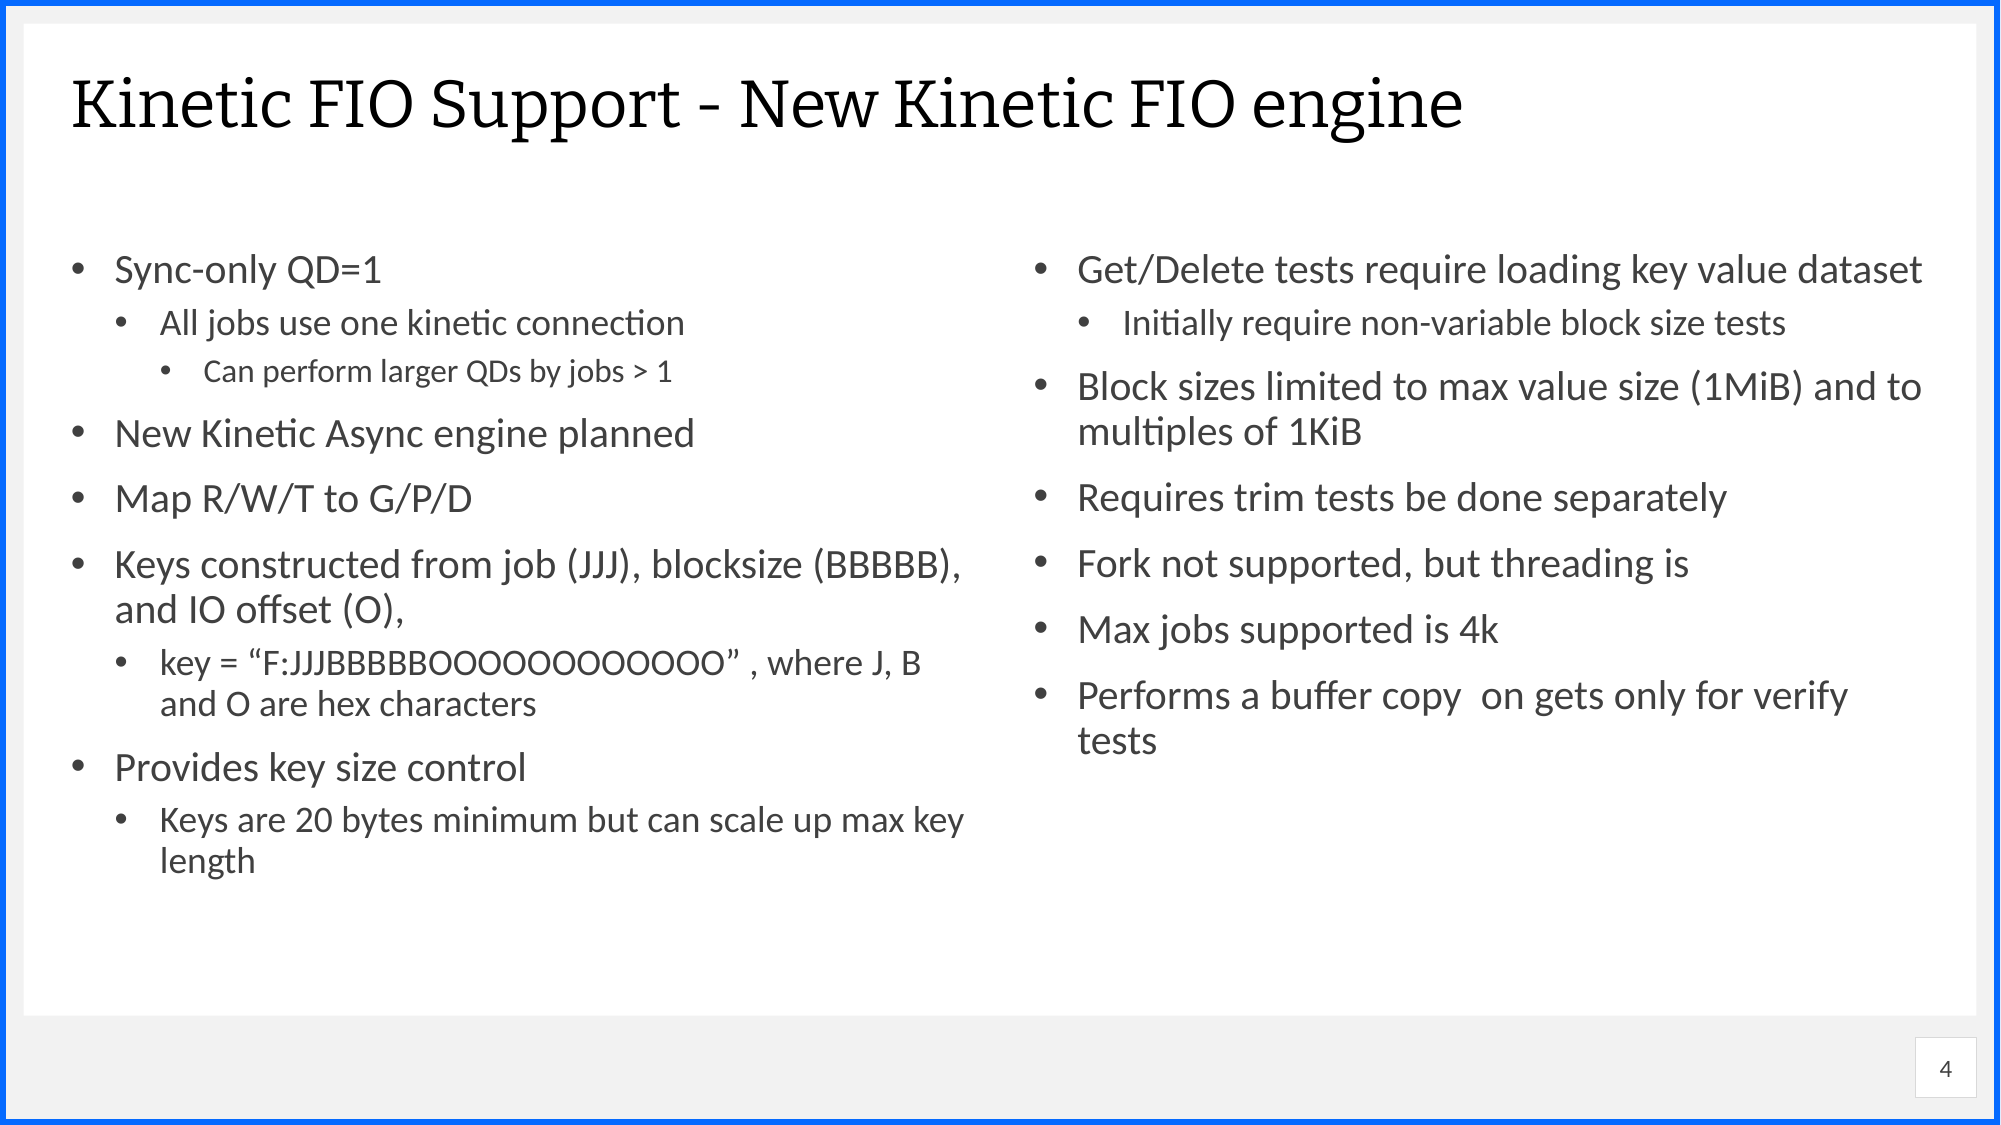

# Kinetic FIO Support - New Kinetic FIO engine
Sync-only QD=1
All jobs use one kinetic connection
Can perform larger QDs by jobs > 1
New Kinetic Async engine planned
Map R/W/T to G/P/D
Keys constructed from job (JJJ), blocksize (BBBBB), and IO offset (O),
key = “F:JJJBBBBBOOOOOOOOOOOO” , where J, B and O are hex characters
Provides key size control
Keys are 20 bytes minimum but can scale up max key length
Get/Delete tests require loading key value dataset
Initially require non-variable block size tests
Block sizes limited to max value size (1MiB) and to multiples of 1KiB
Requires trim tests be done separately
Fork not supported, but threading is
Max jobs supported is 4k
Performs a buffer copy  on gets only for verify tests

4